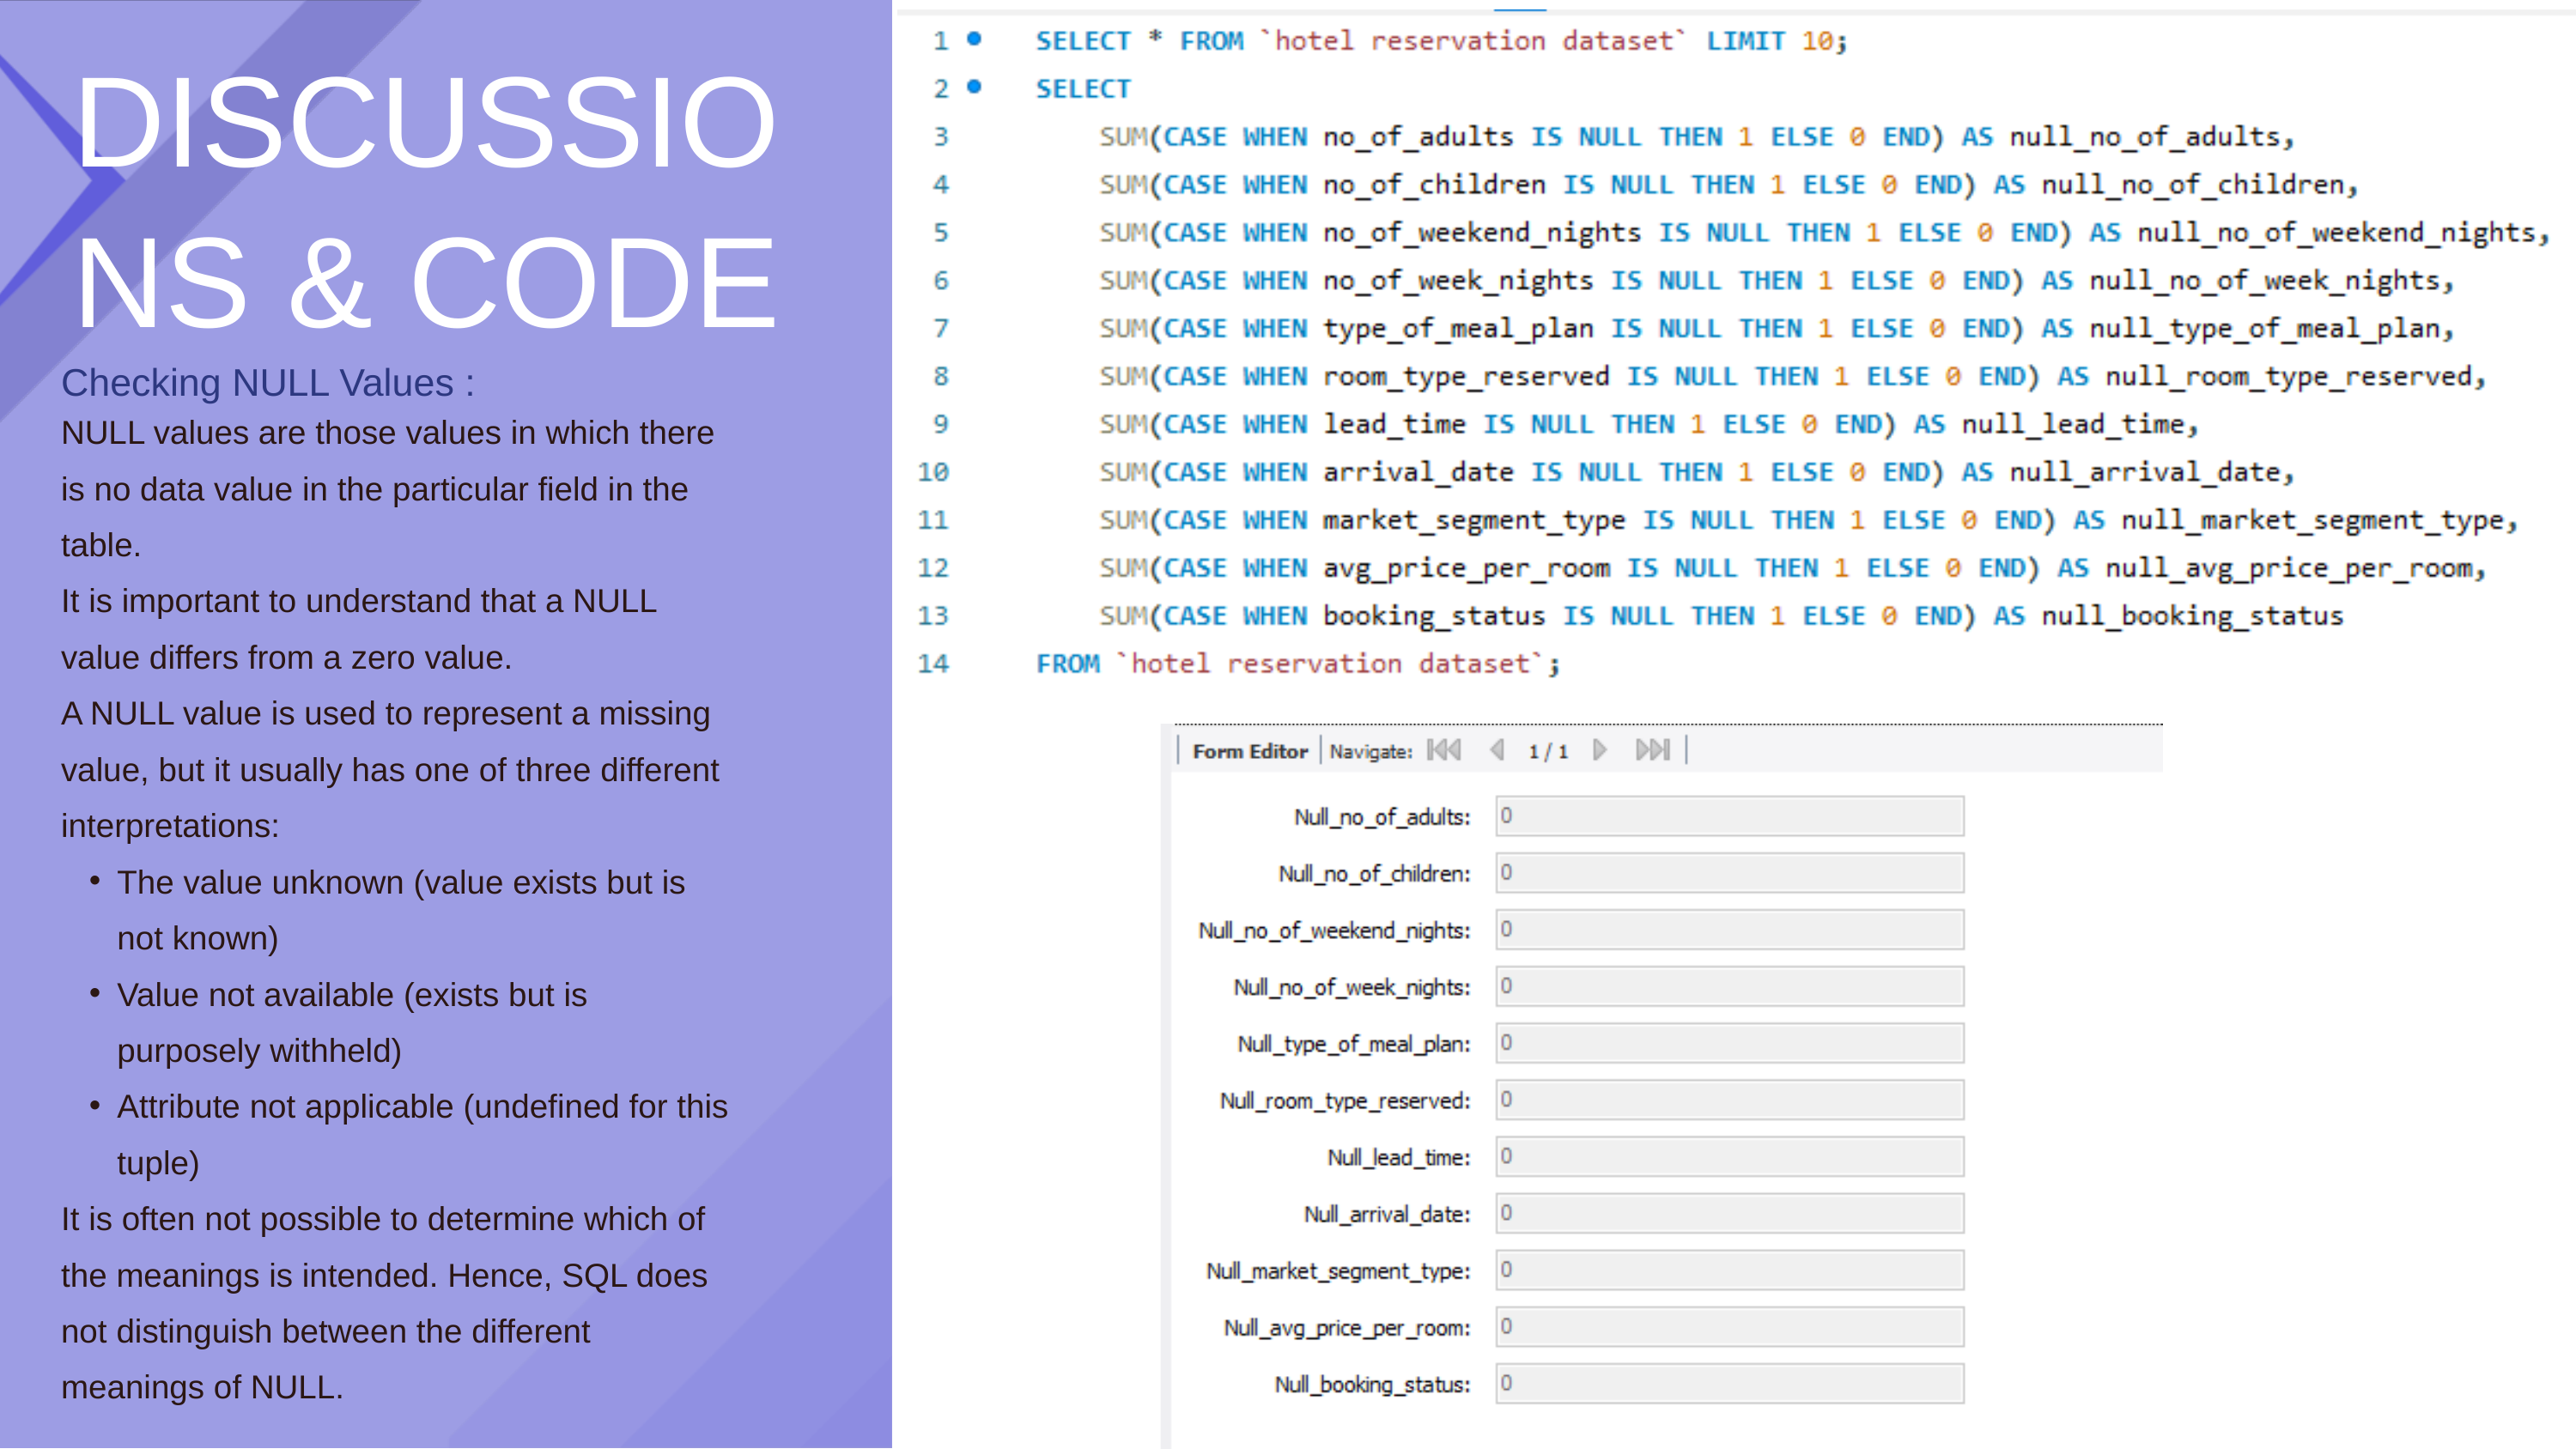

DISCUSSIONS & CODE
Checking NULL Values :
NULL values are those values in which there is no data value in the particular field in the table.
It is important to understand that a NULL value differs from a zero value.
A NULL value is used to represent a missing value, but it usually has one of three different interpretations:
The value unknown (value exists but is not known)
Value not available (exists but is purposely withheld)
Attribute not applicable (undefined for this tuple)
It is often not possible to determine which of the meanings is intended. Hence, SQL does not distinguish between the different meanings of NULL.